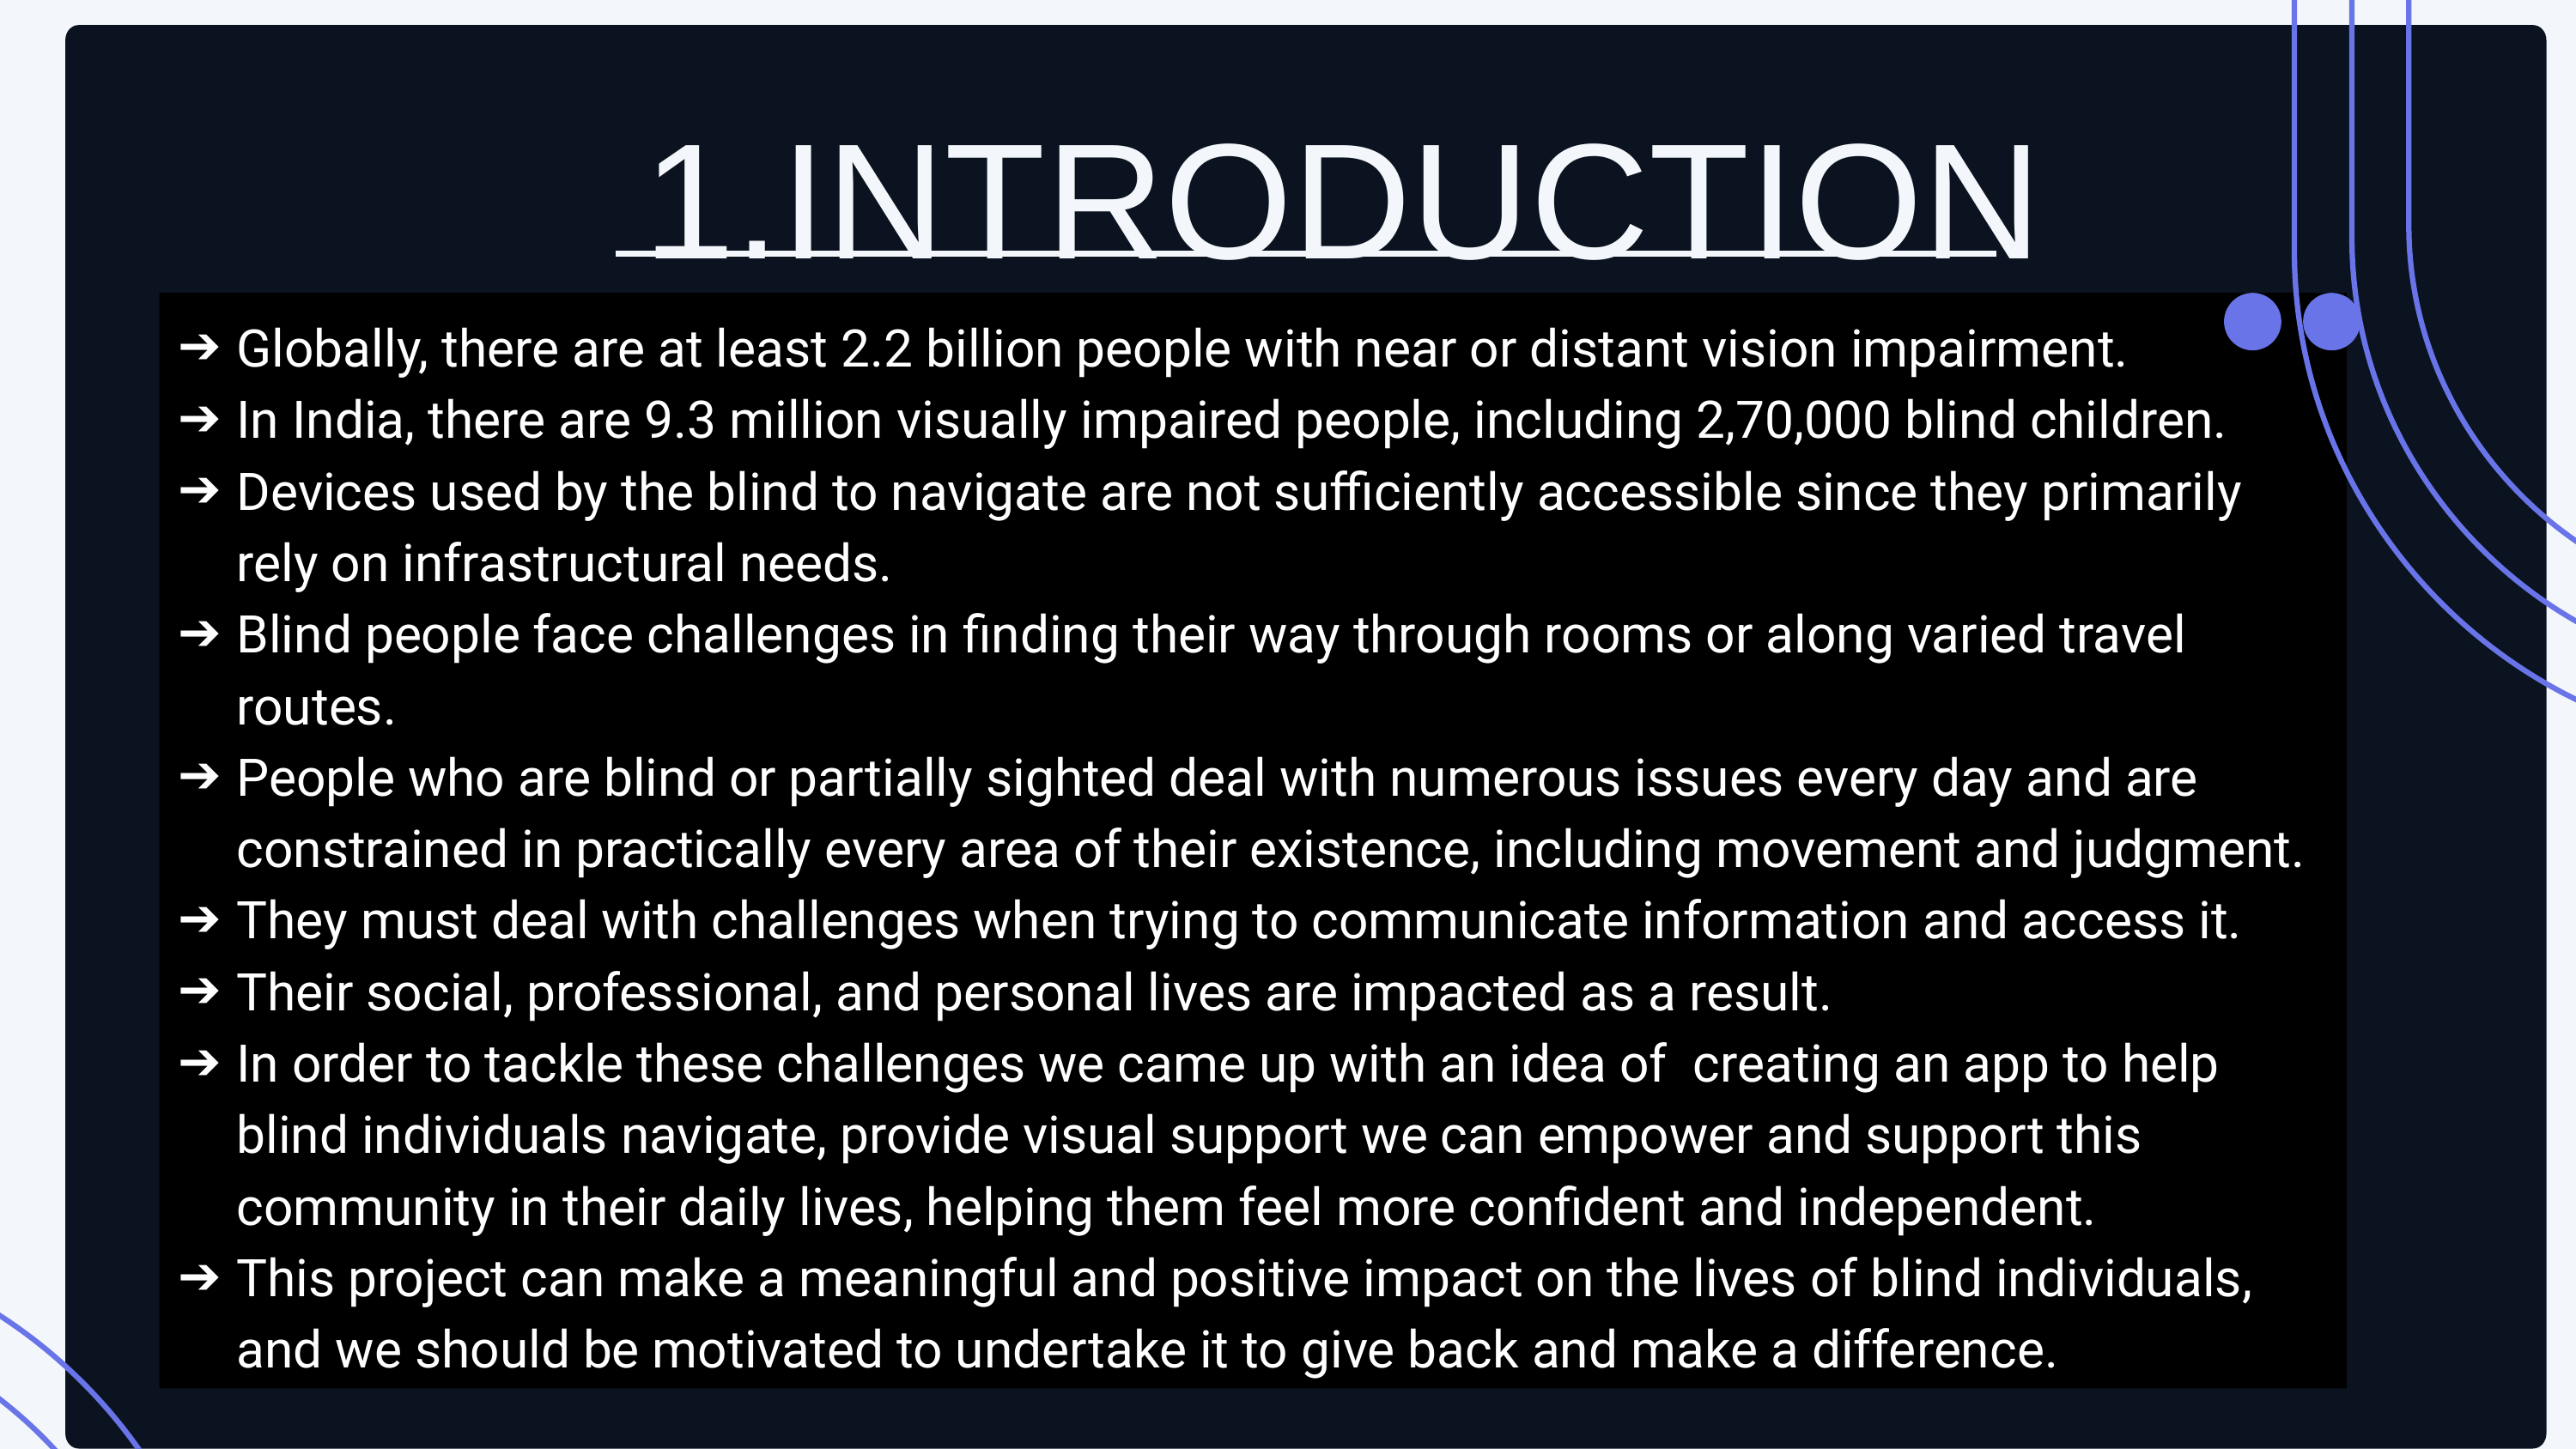

INTRODUCTION
Globally, there are at least 2.2 billion people with near or distant vision impairment.
In India, there are 9.3 million visually impaired people, including 2,70,000 blind children.
Devices used by the blind to navigate are not sufficiently accessible since they primarily rely on infrastructural needs.
Blind people face challenges in finding their way through rooms or along varied travel routes.
People who are blind or partially sighted deal with numerous issues every day and are constrained in practically every area of their existence, including movement and judgment.
They must deal with challenges when trying to communicate information and access it.
Their social, professional, and personal lives are impacted as a result.
In order to tackle these challenges we came up with an idea of  creating an app to help blind individuals navigate, provide visual support we can empower and support this community in their daily lives, helping them feel more confident and independent.
This project can make a meaningful and positive impact on the lives of blind individuals, and we should be motivated to undertake it to give back and make a difference.